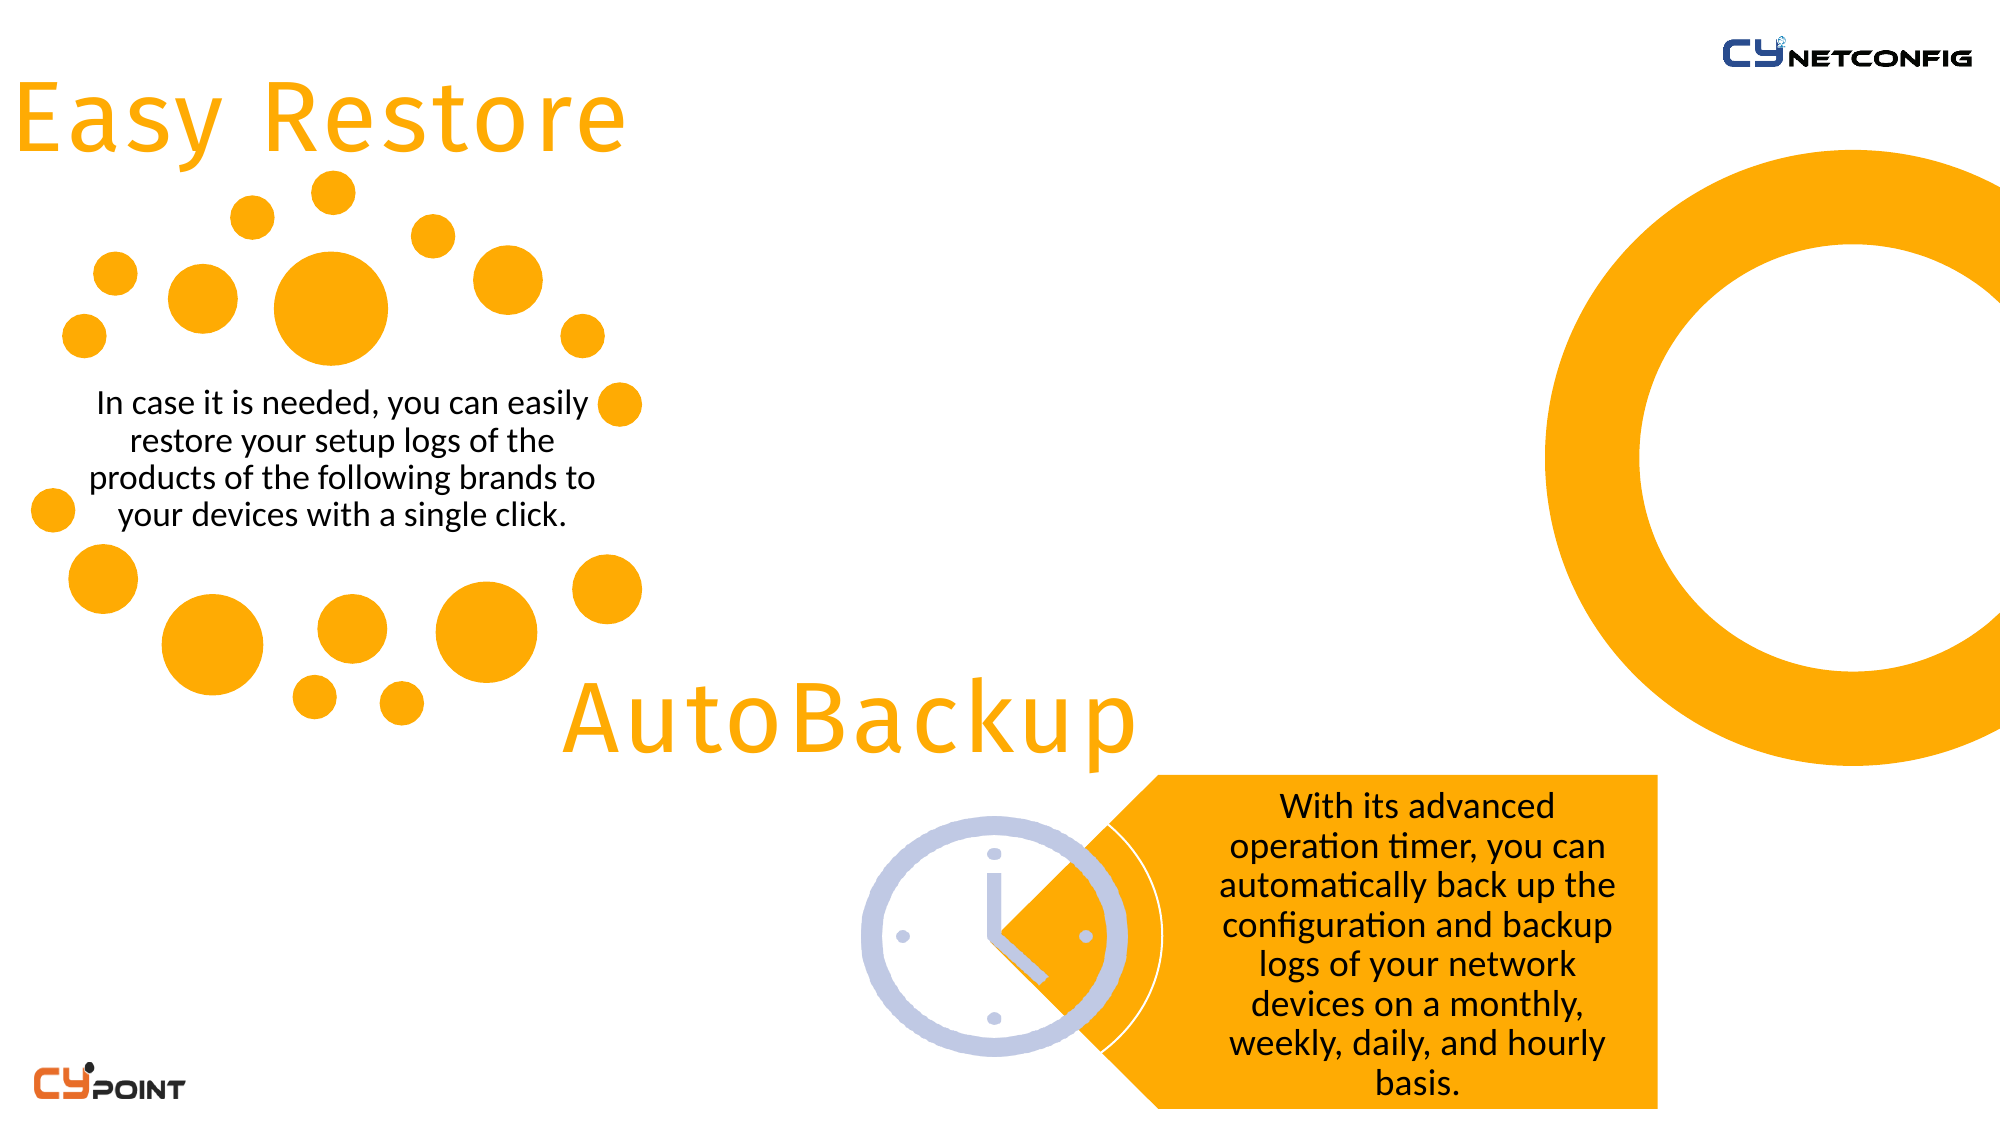

# Easy Restore

In case it is needed, you can easily restore your setup logs of the products of the following brands to your devices with a single click.

AutoBackup

With its advanced operation timer, you can automatically back up the configuration and backup logs of your network devices on a monthly, weekly, daily, and hourly basis.